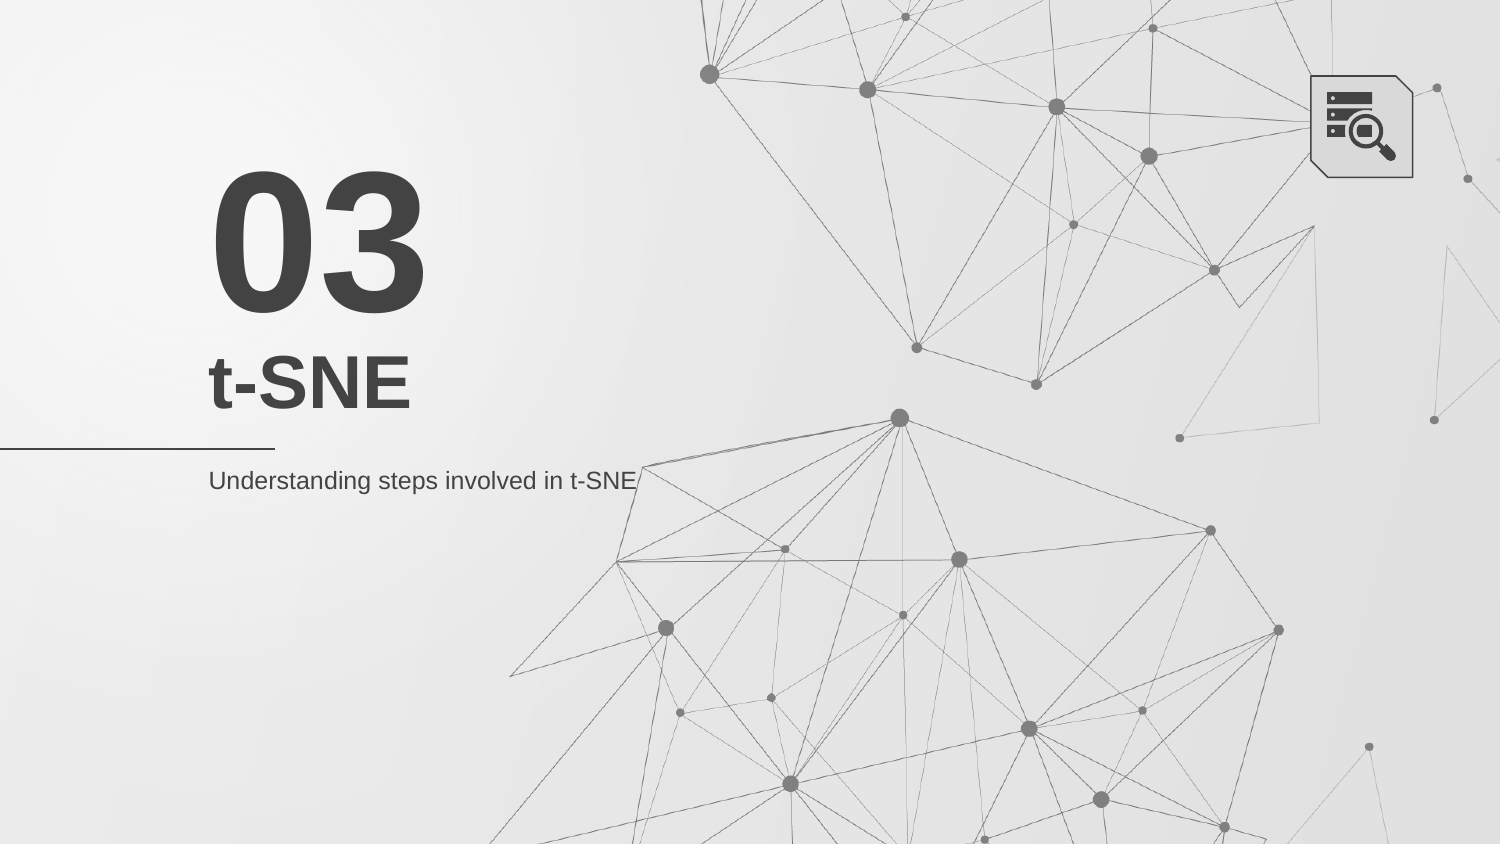

03
# t-SNE
Understanding steps involved in t-SNE